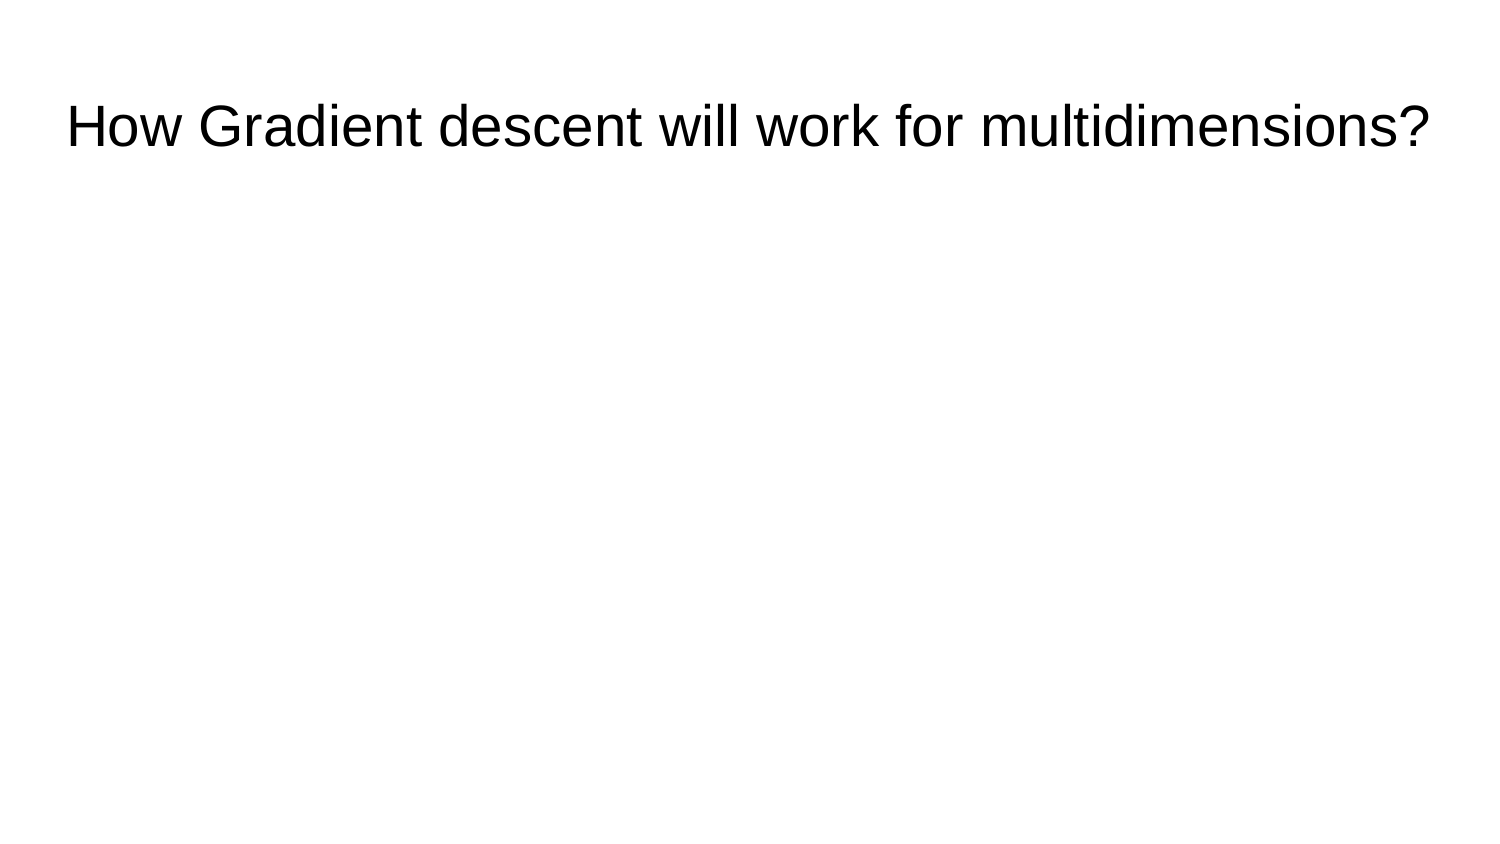

# How Gradient descent will work for multidimensions?